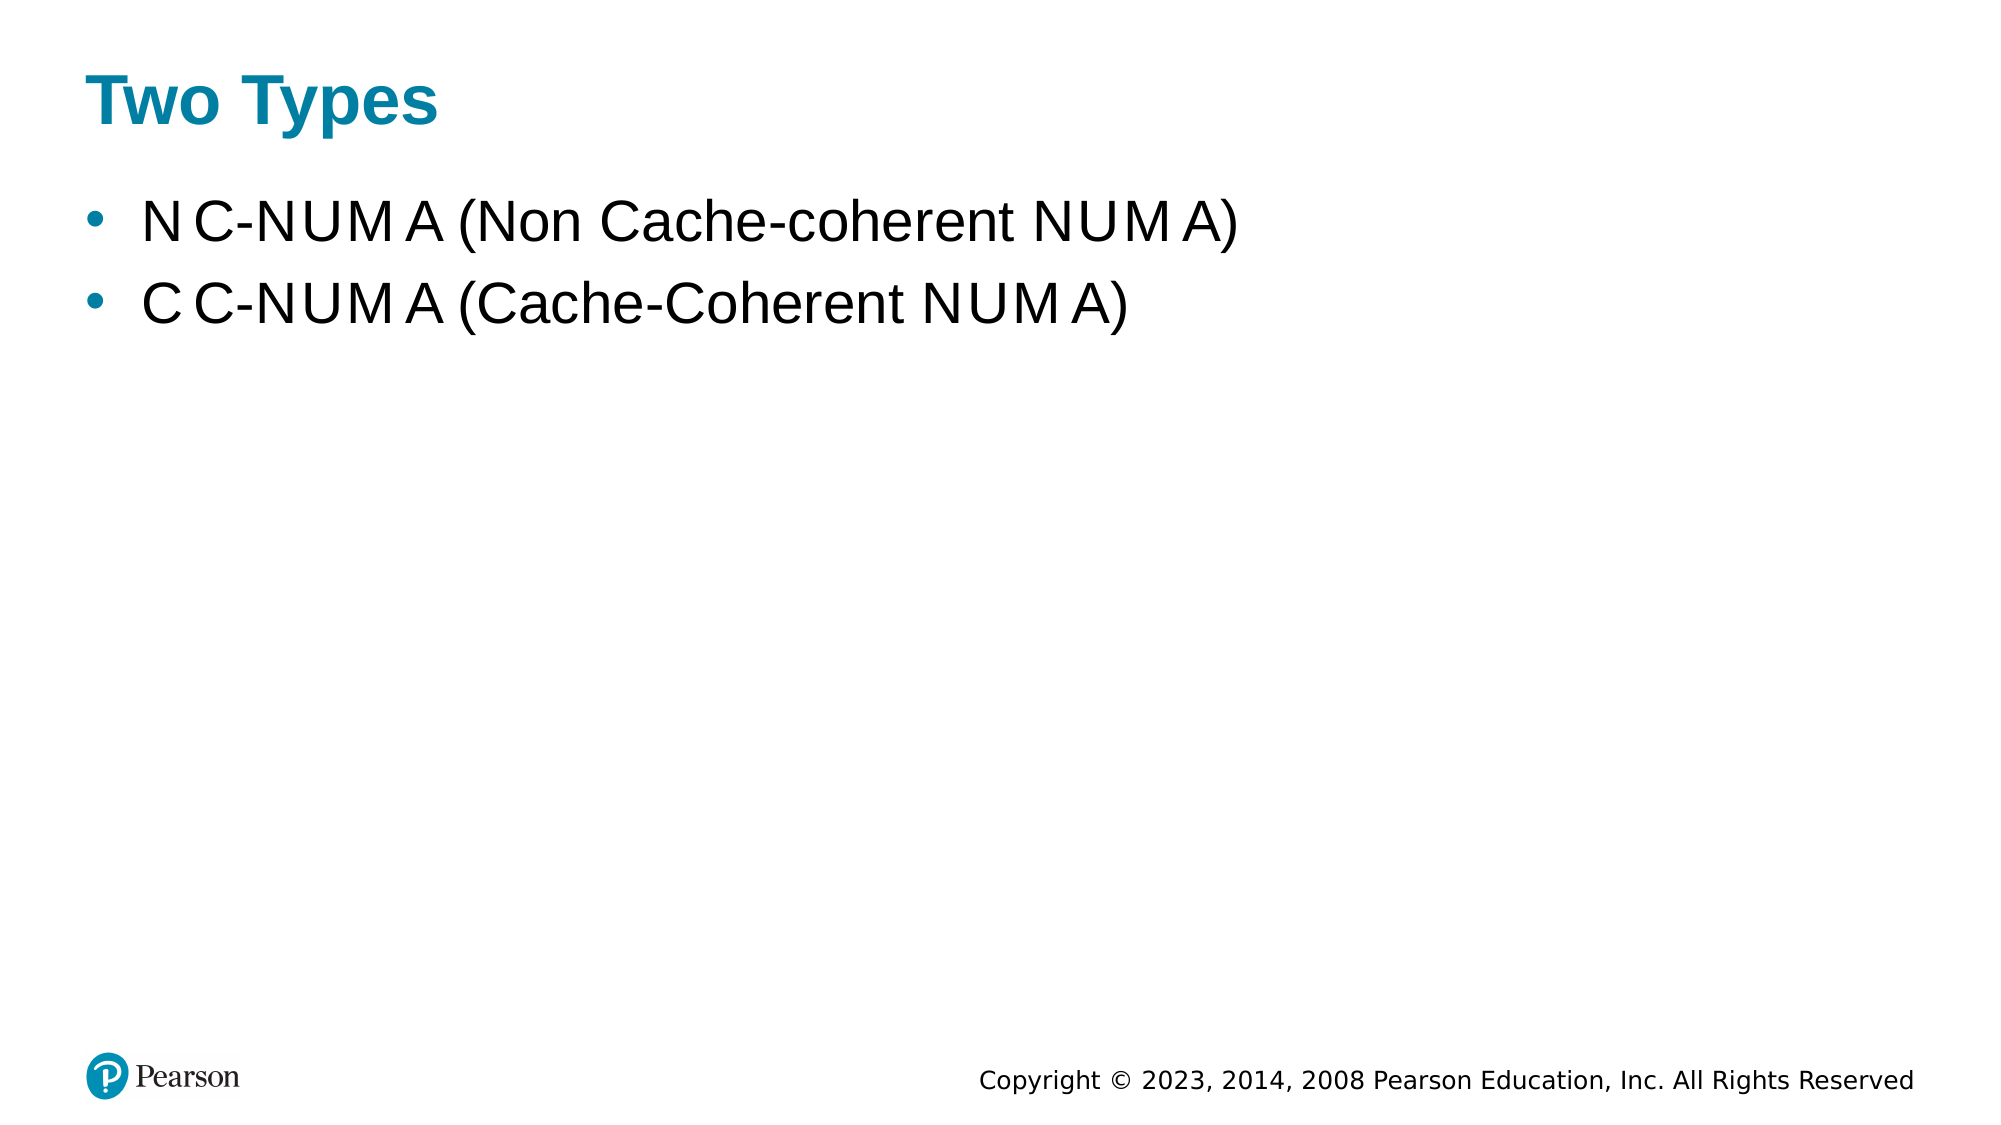

# Two Types
N C-N U M A (Non Cache-coherent N U M A)
C C-N U M A (Cache-Coherent N U M A)